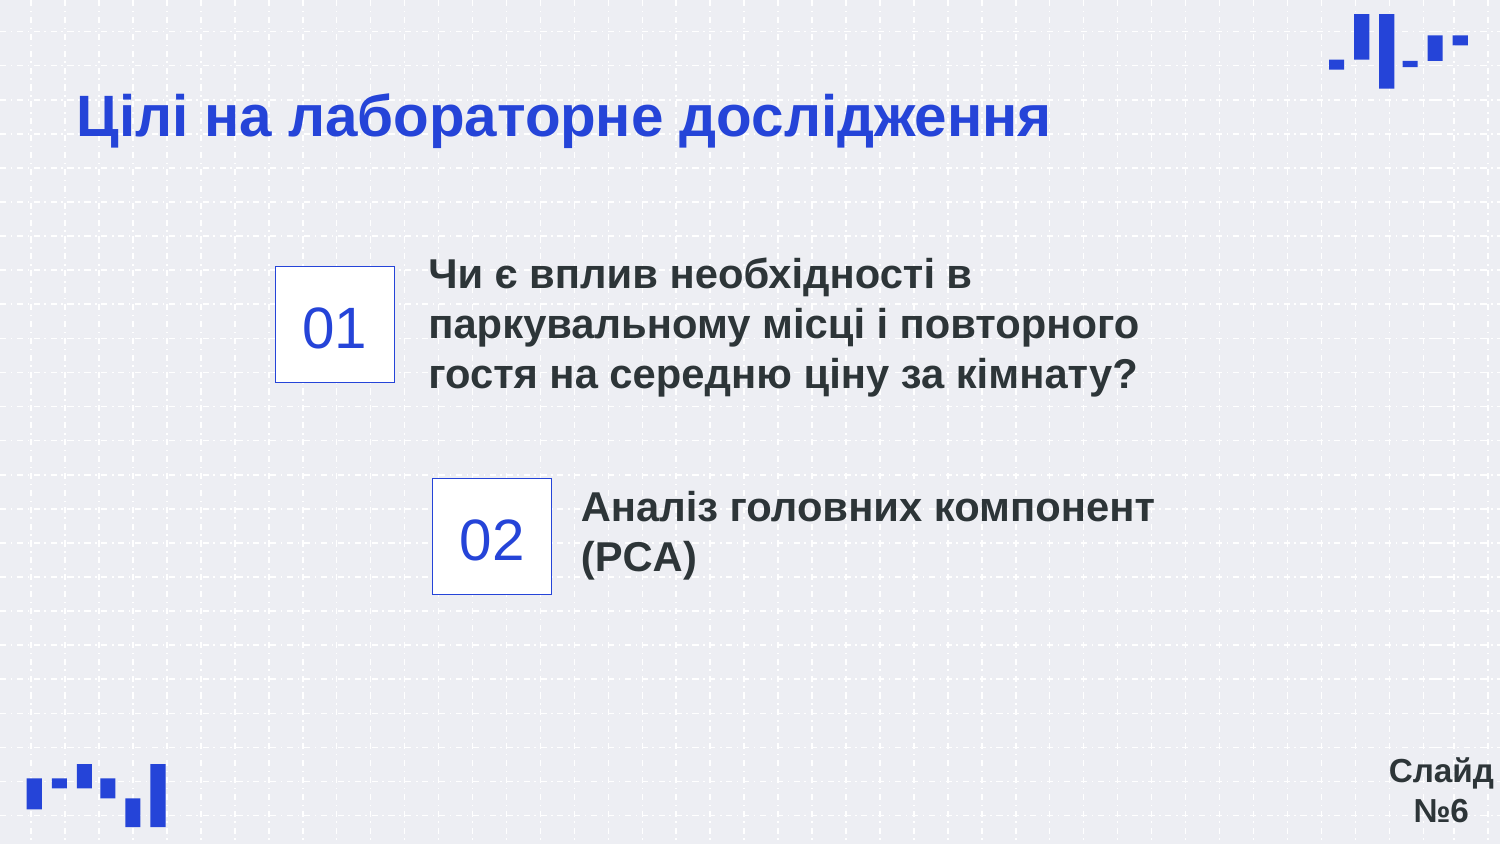

# Цілі на лабораторне дослідження
Чи є вплив необхідності в паркувальному місці і повторного гостя на середню ціну за кімнату?
01
02
Аналіз головних компонент (PCA)
Слайд №6